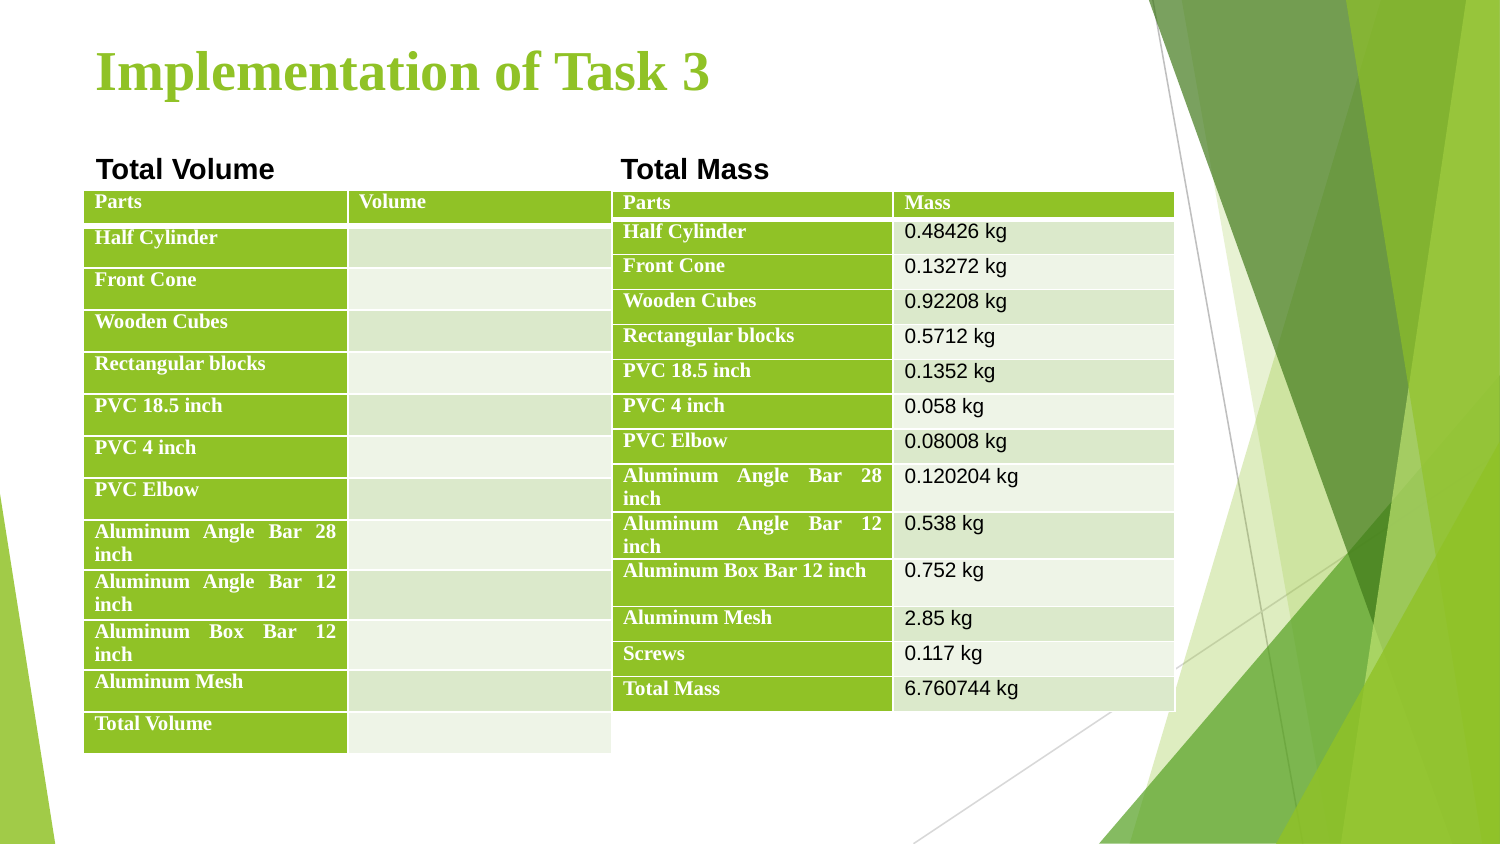

# Implementation of Task 3
Total Volume                                          Total Mass
| Parts | Volume |
| --- | --- |
| Half Cylinder |  |
| Front Cone |  |
| Wooden Cubes |  |
| Rectangular blocks |  |
| PVC 18.5 inch |  |
| PVC 4 inch |  |
| PVC Elbow |  |
| Aluminum Angle Bar 28 inch |  |
| Aluminum Angle Bar 12 inch |  |
| Aluminum Box Bar 12 inch |  |
| Aluminum Mesh |  |
| Total Volume |  |
| Parts | Mass |
| --- | --- |
| Half Cylinder | 0.48426 kg |
| Front Cone | 0.13272 kg |
| Wooden Cubes | 0.92208 kg |
| Rectangular blocks | 0.5712 kg |
| PVC 18.5 inch | 0.1352 kg |
| PVC 4 inch | 0.058 kg |
| PVC Elbow | 0.08008 kg |
| Aluminum Angle Bar 28 inch | 0.120204 kg |
| Aluminum Angle Bar 12 inch | 0.538 kg |
| Aluminum Box Bar 12 inch | 0.752 kg |
| Aluminum Mesh | 2.85 kg |
| Screws | 0.117 kg |
| Total Mass | 6.760744 kg |